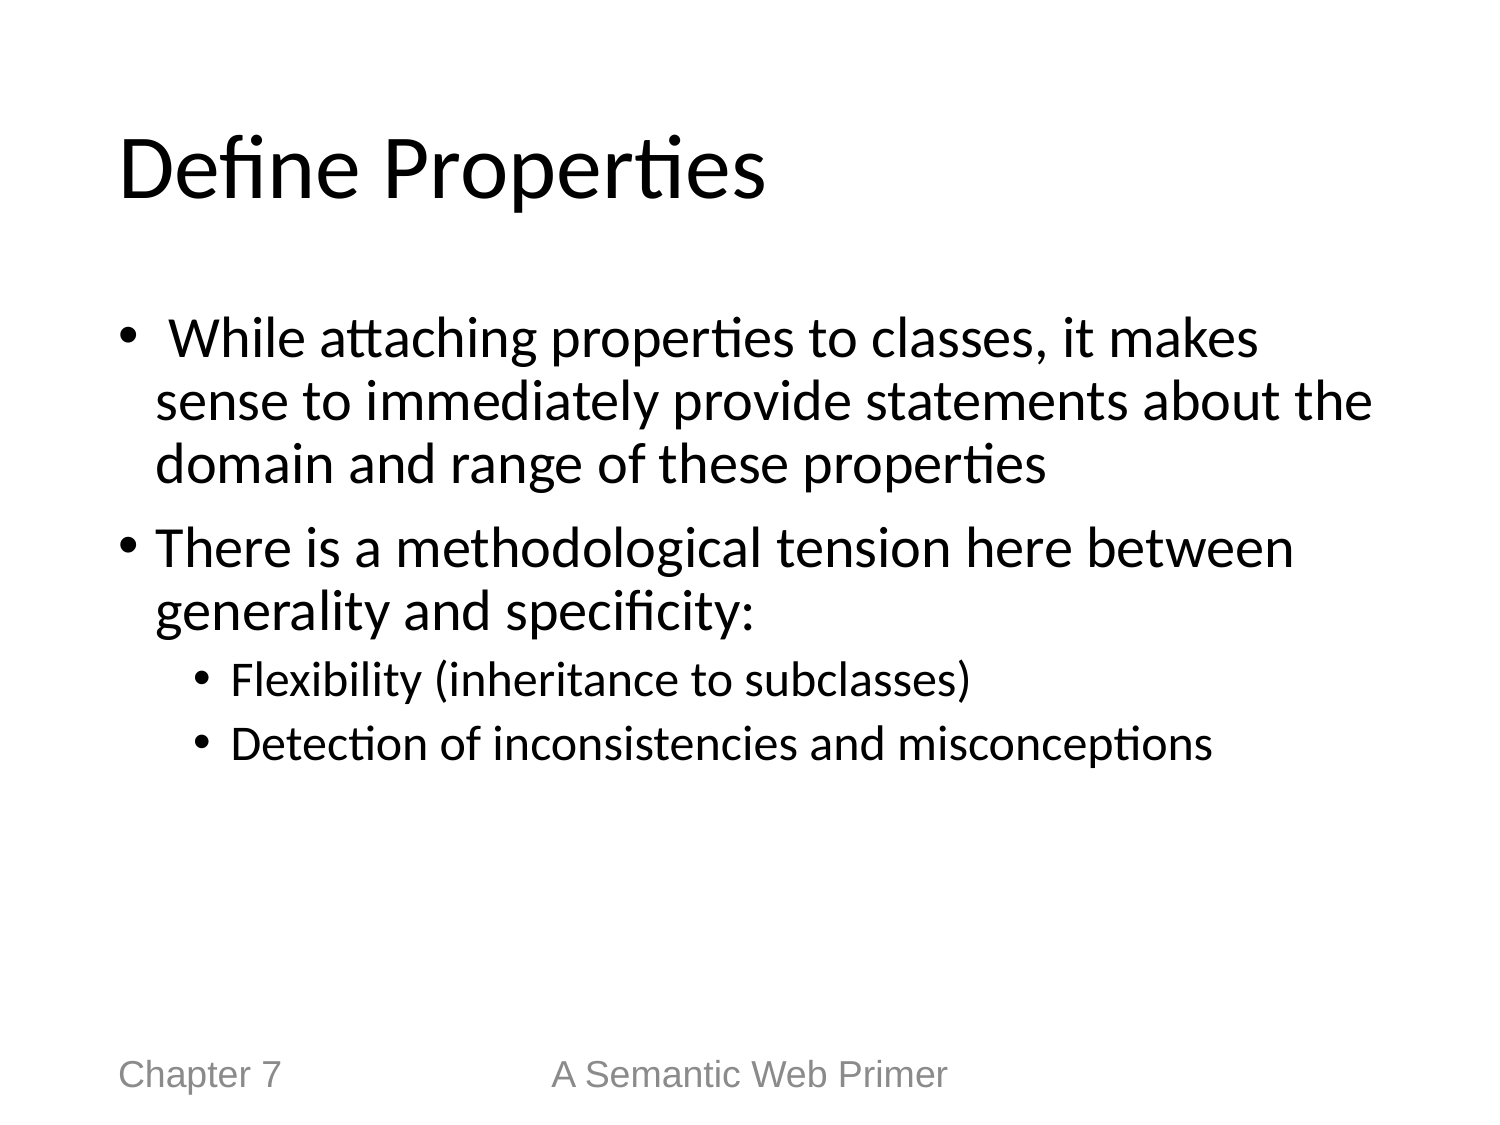

# Define Properties
 While attaching properties to classes, it makes sense to immediately provide statements about the domain and range of these properties
There is a methodological tension here between generality and specificity:
Flexibility (inheritance to subclasses)
Detection of inconsistencies and misconceptions
Chapter 7
A Semantic Web Primer
48